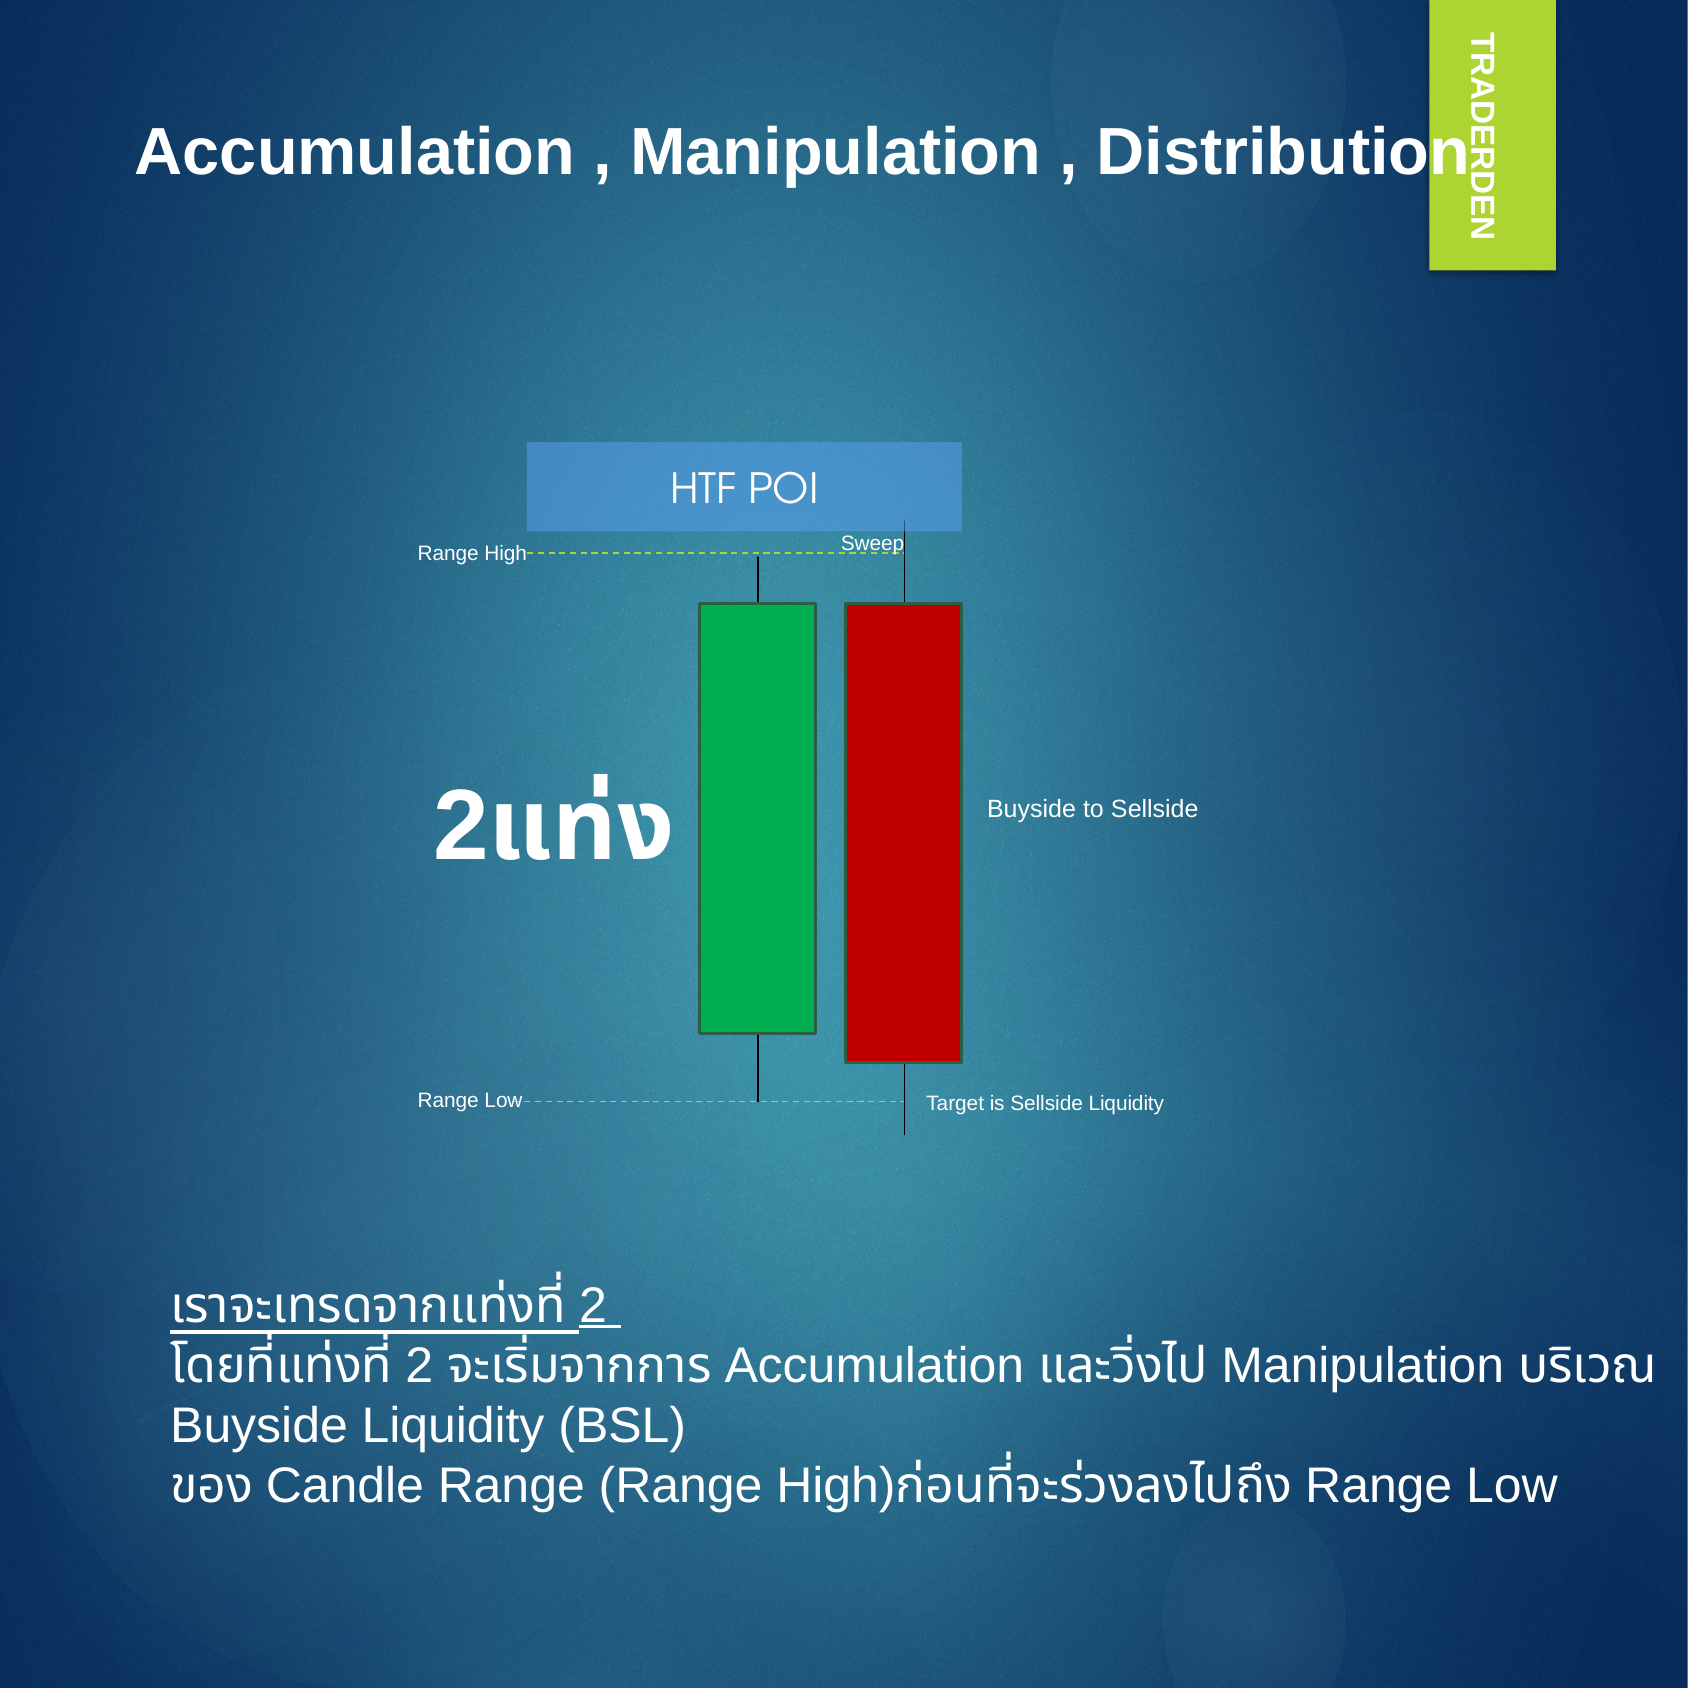

Accumulation , Manipulation , Distribution
TRADERDEN
HTF POI

Sweep
Range High
2แท่ง
Buyside to Sellside
Range Low
Target is Sellside Liquidity
เราจะเทรดจากแท่งที่ 2
โดยที่แท่งที่ 2 จะเริ่มจากการ Accumulation และวิ่งไป Manipulation บริเวณ Buyside Liquidity (BSL)
ของ Candle Range (Range High)ก่อนที่จะร่วงลงไปถึง Range Low